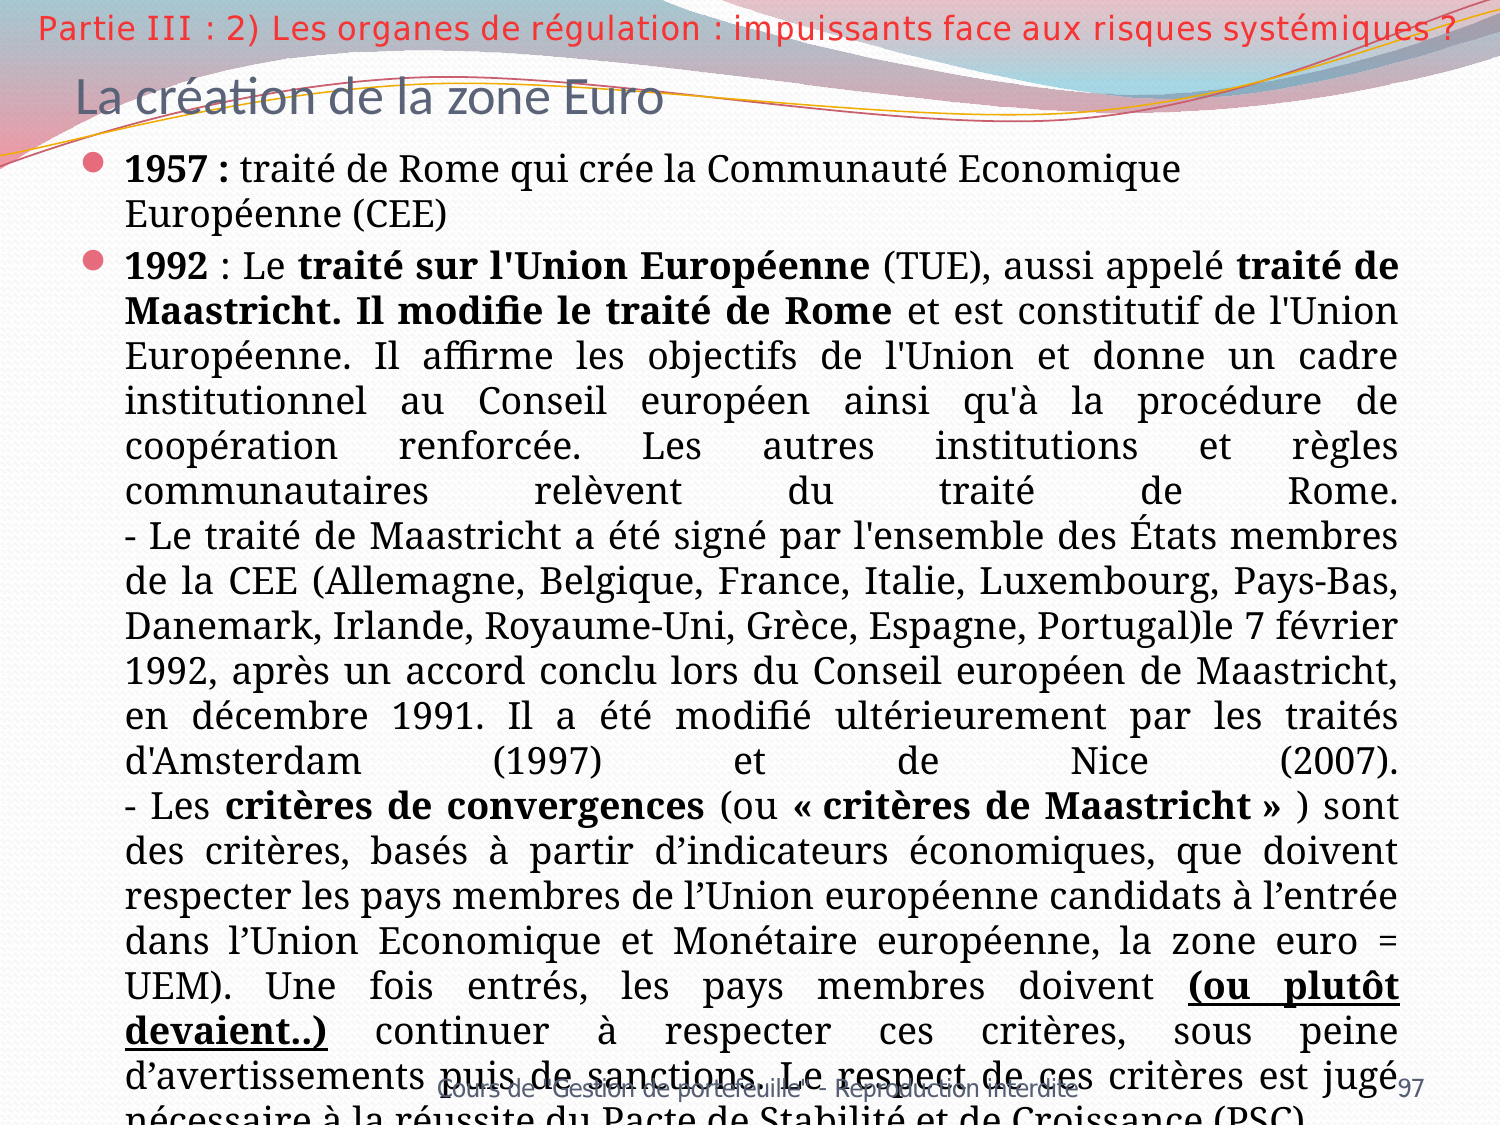

Partie III : 2) Les organes de régulation : impuissants face aux risques systémiques ?
# La création de la zone Euro
1957 : traité de Rome qui crée la Communauté Economique Européenne (CEE)
1992 : Le traité sur l'Union Européenne (TUE), aussi appelé traité de Maastricht. Il modifie le traité de Rome et est constitutif de l'Union Européenne. Il affirme les objectifs de l'Union et donne un cadre institutionnel au Conseil européen ainsi qu'à la procédure de coopération renforcée. Les autres institutions et règles communautaires relèvent du traité de Rome.
- Le traité de Maastricht a été signé par l'ensemble des États membres de la CEE (Allemagne, Belgique, France, Italie, Luxembourg, Pays-Bas, Danemark, Irlande, Royaume-Uni, Grèce, Espagne, Portugal)le 7 février 1992, après un accord conclu lors du Conseil européen de Maastricht, en décembre 1991. Il a été modifié ultérieurement par les traités d'Amsterdam (1997) et de Nice (2007).
- Les critères de convergences (ou « critères de Maastricht » ) sont des critères, basés à partir d’indicateurs économiques, que doivent respecter les pays membres de l’Union européenne candidats à l’entrée dans l’Union Economique et Monétaire européenne, la zone euro = UEM). Une fois entrés, les pays membres doivent (ou plutôt devaient..) continuer à respecter ces critères, sous peine d’avertissements puis de sanctions. Le respect de ces critères est jugé nécessaire à la réussite du Pacte de Stabilité et de Croissance (PSC).
Cours de "Gestion de portefeuille" - Reproduction interdite
97